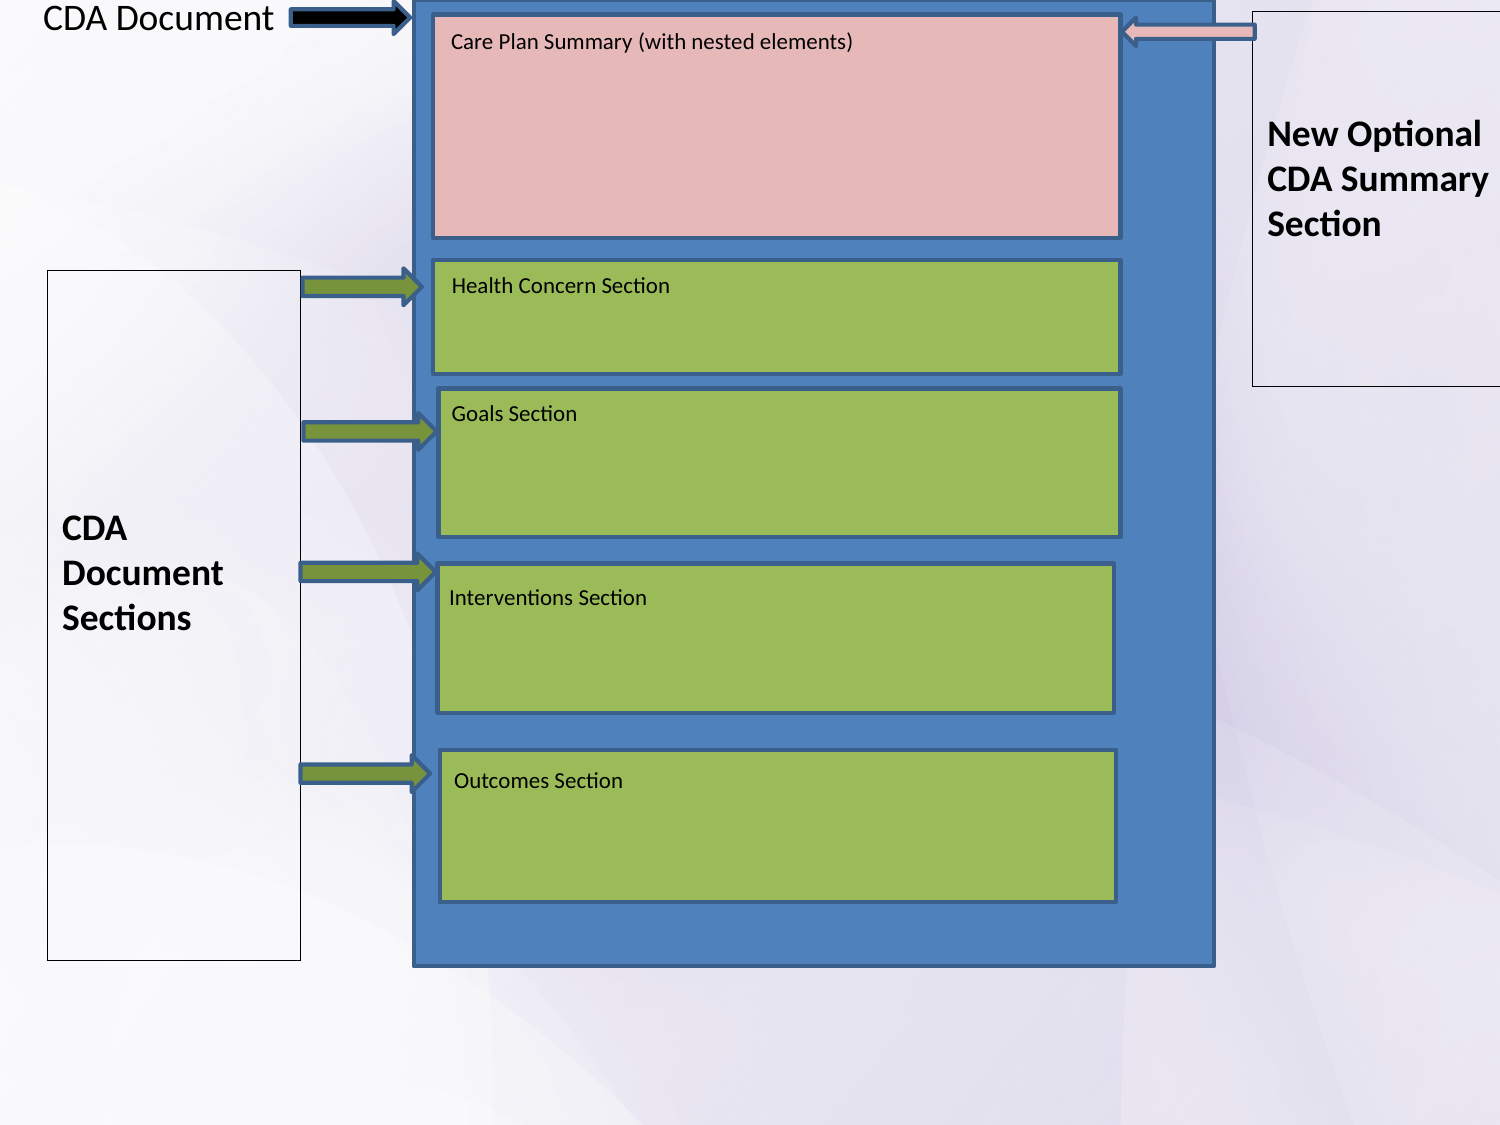

CDA Document

New Optional CDA Summary Section

Care Plan Summary (with nested elements)

Health Concern Section

CDA Document Sections

Goals Section

Interventions Section

Outcomes Section